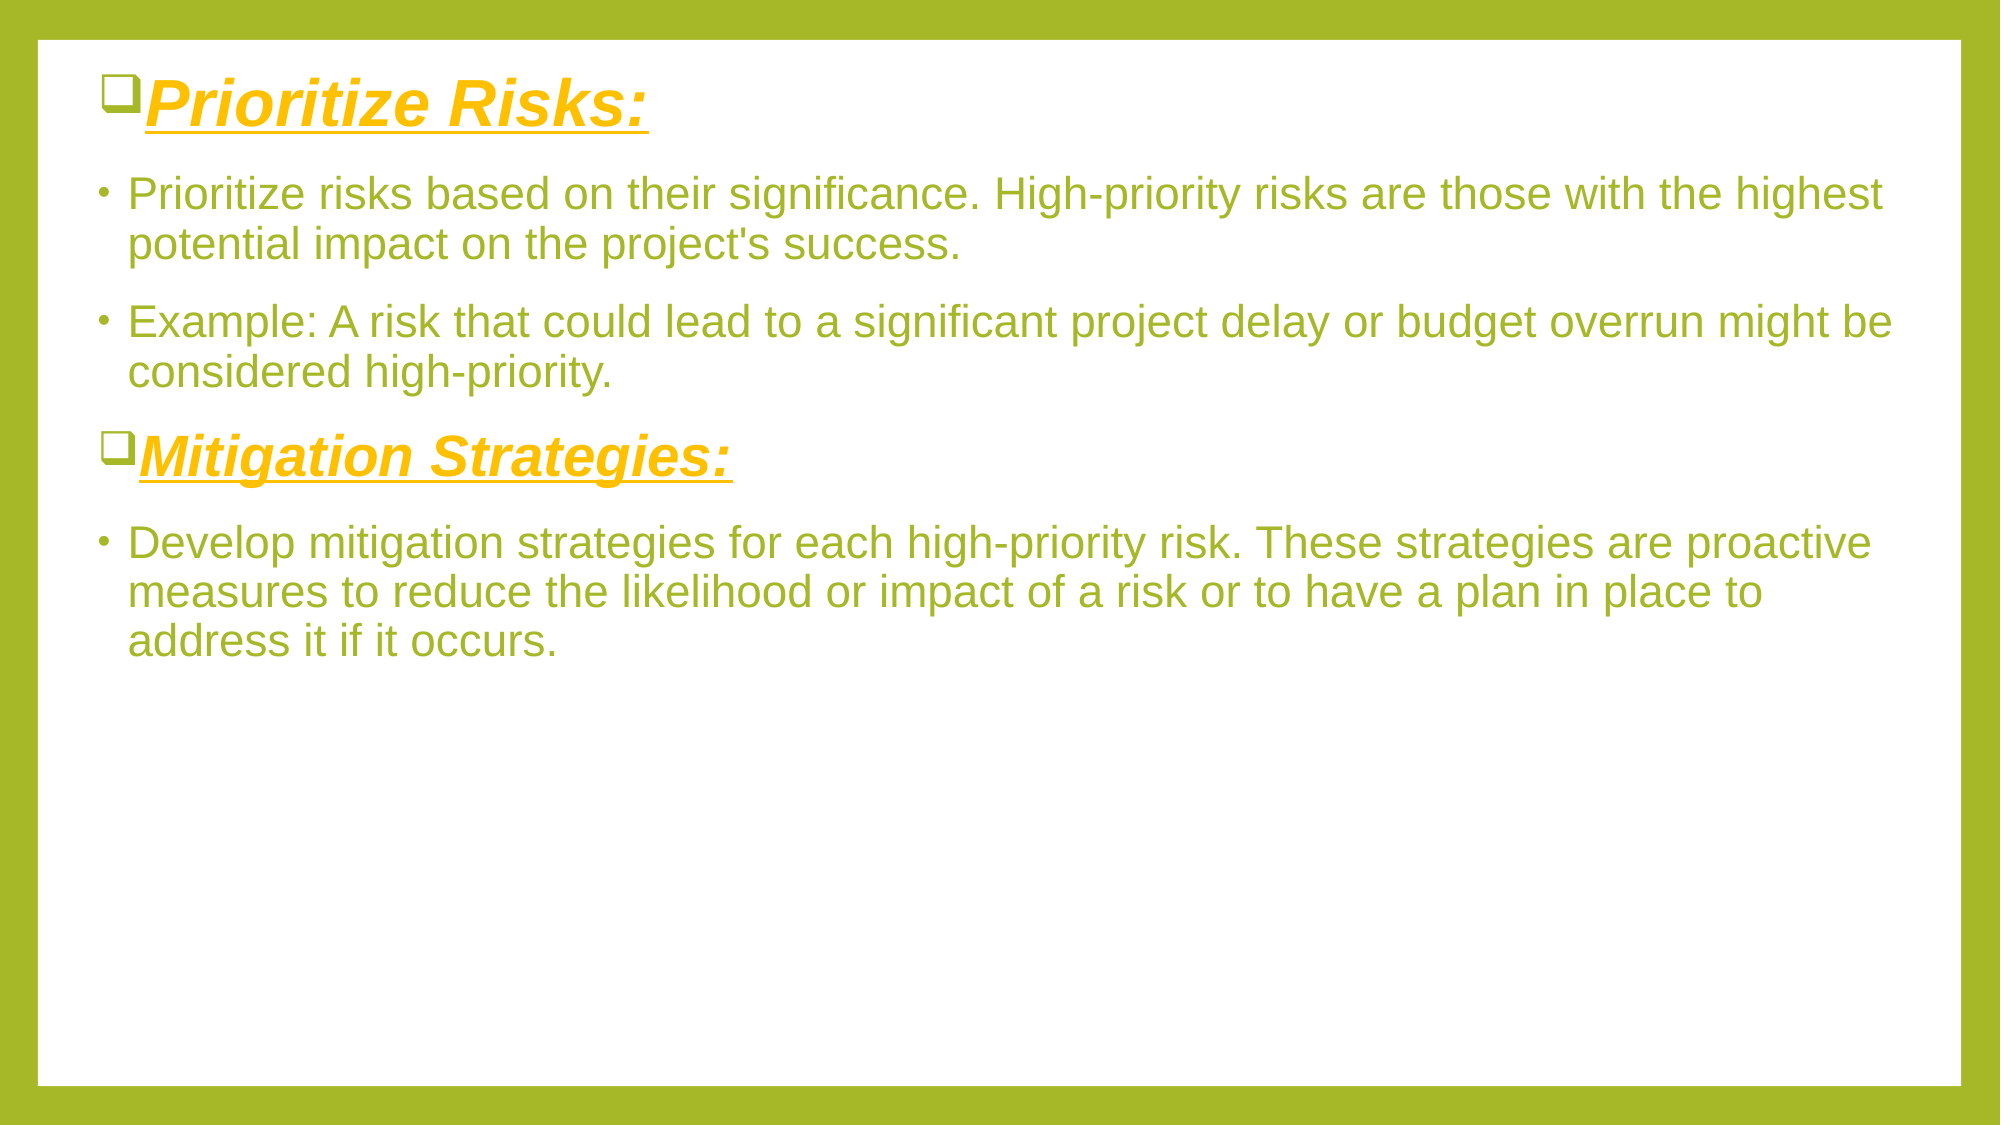

Prioritize Risks:
Prioritize risks based on their significance. High-priority risks are those with the highest potential impact on the project's success.
Example: A risk that could lead to a significant project delay or budget overrun might be considered high-priority.
Mitigation Strategies:
Develop mitigation strategies for each high-priority risk. These strategies are proactive measures to reduce the likelihood or impact of a risk or to have a plan in place to address it if it occurs.